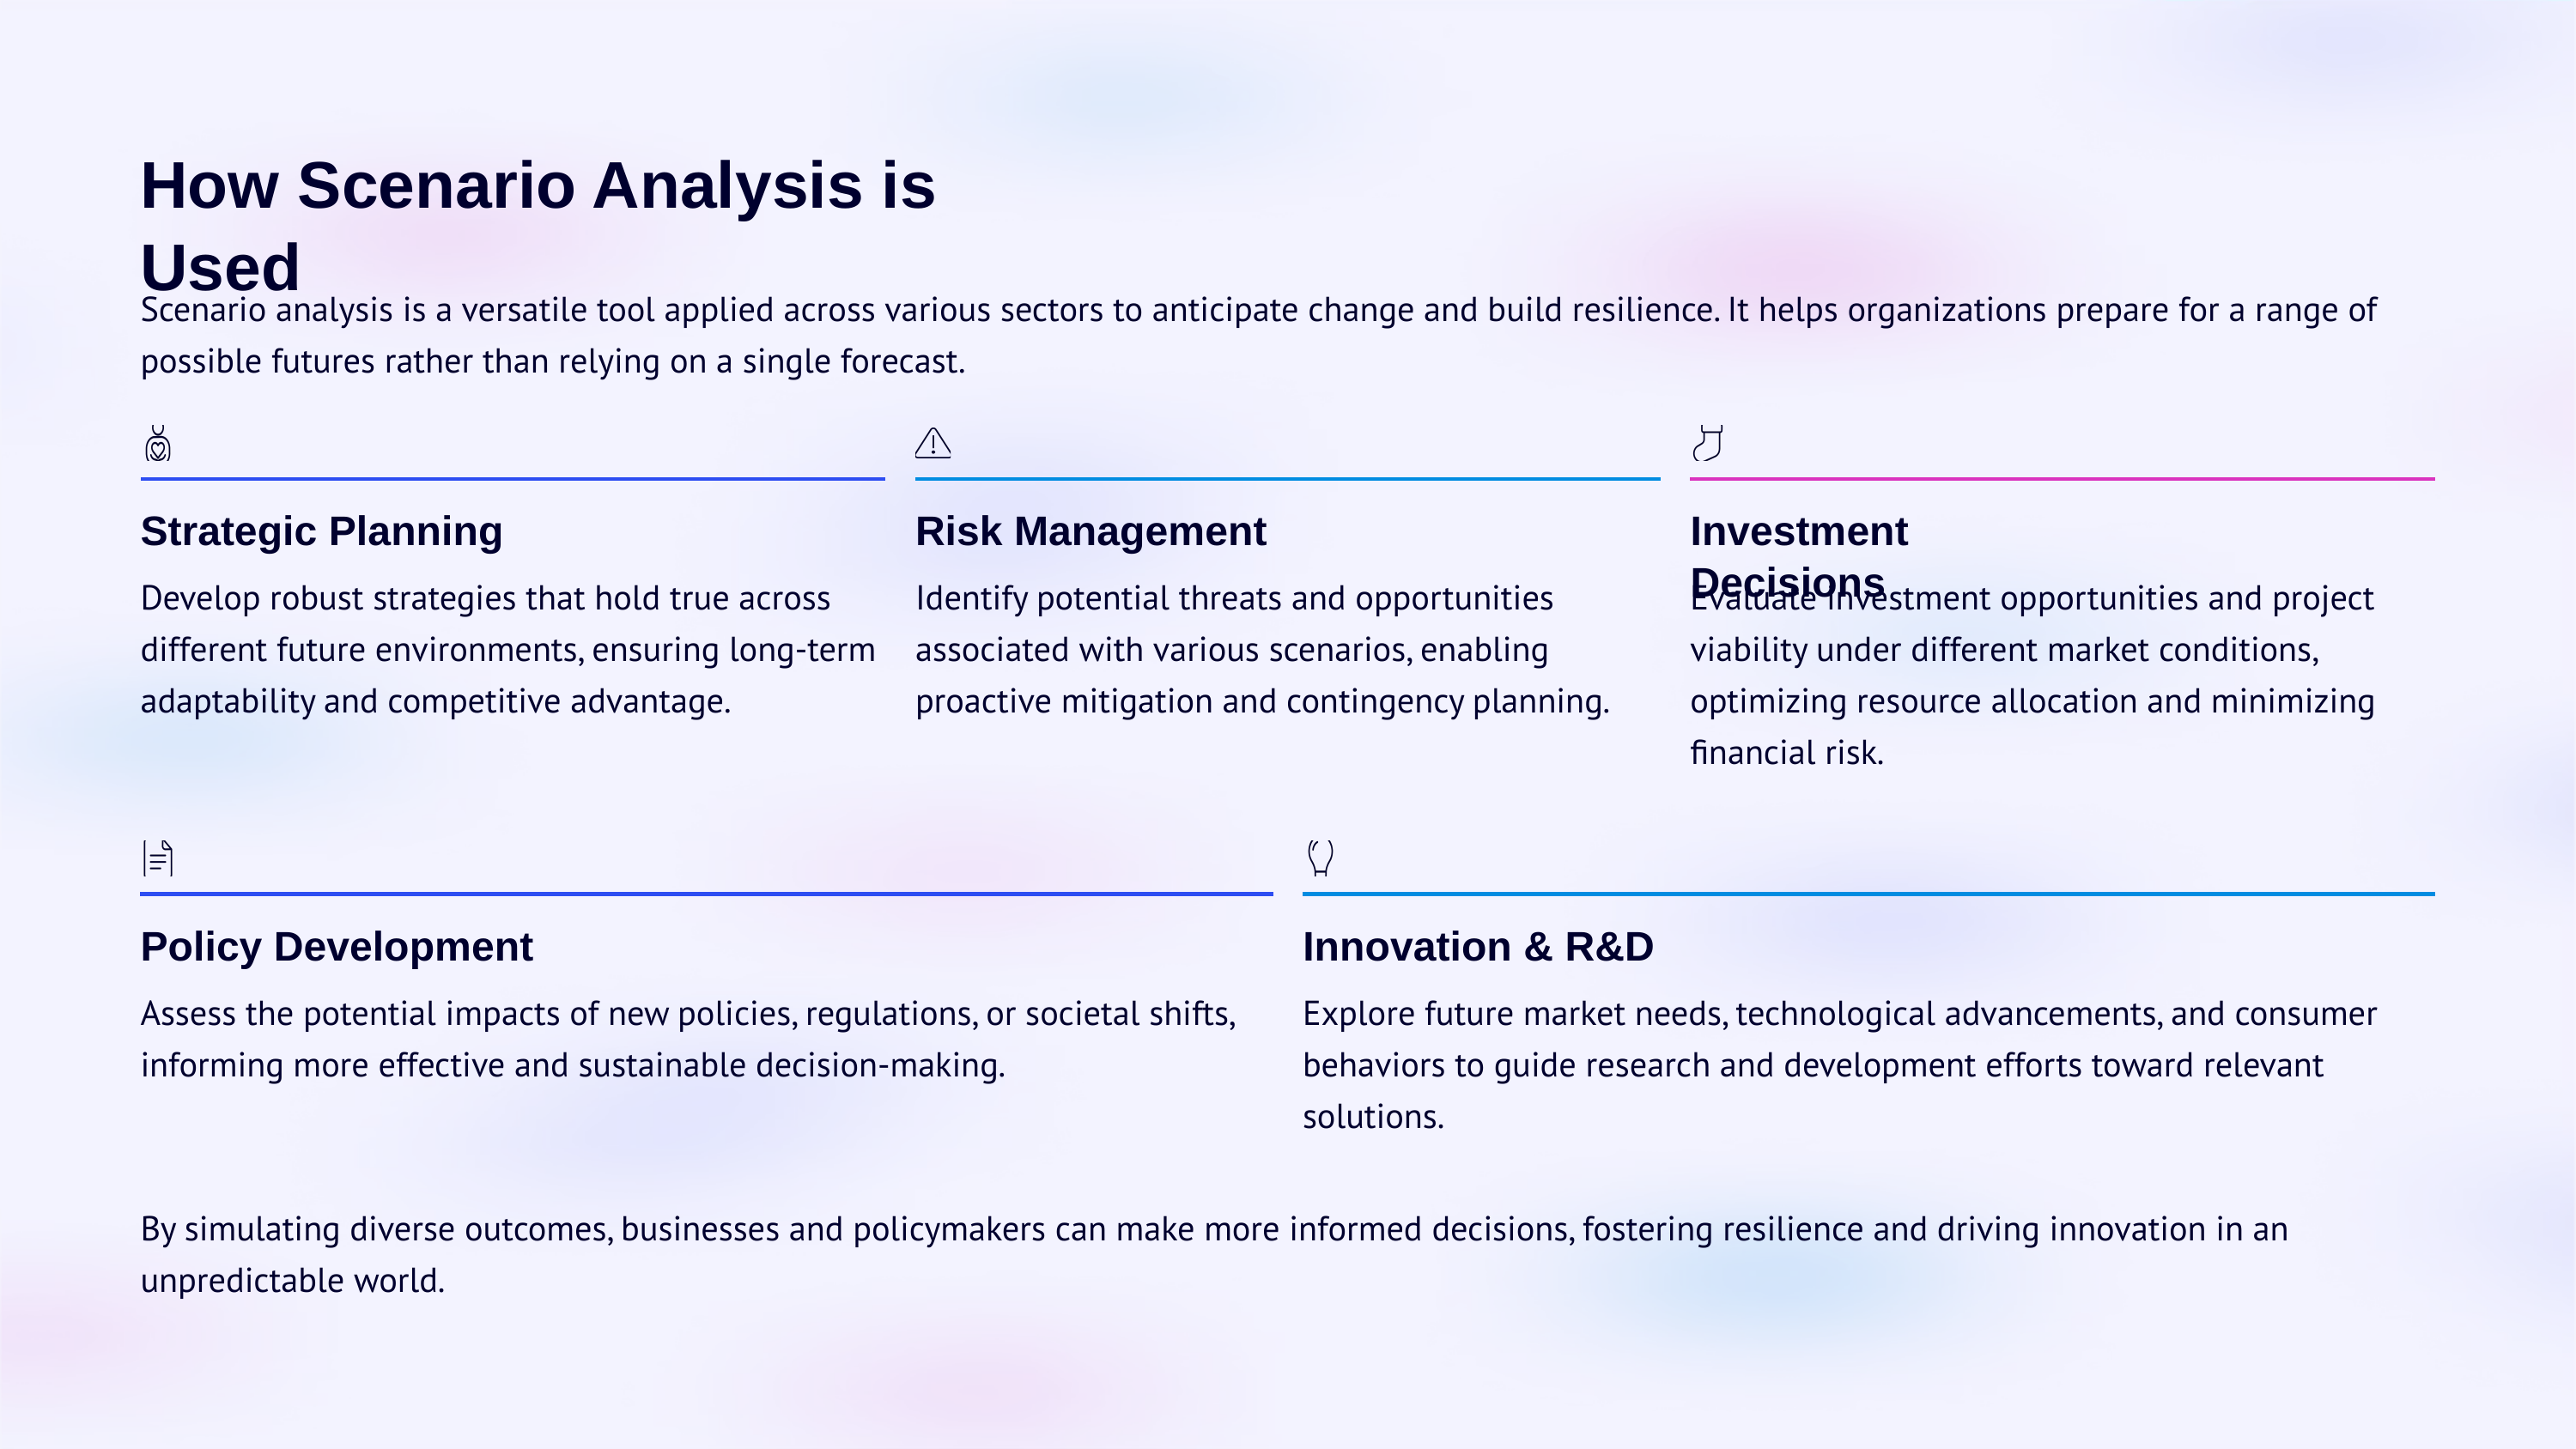

How Scenario Analysis is Used
Scenario analysis is a versatile tool applied across various sectors to anticipate change and build resilience. It helps organizations prepare for a range of possible futures rather than relying on a single forecast.

Strategic Planning
Risk Management
Investment Decisions
Develop robust strategies that hold true across different future environments, ensuring long-term adaptability and competitive advantage.
Identify potential threats and opportunities associated with various scenarios, enabling proactive mitigation and contingency planning.
Evaluate investment opportunities and project viability under different market conditions, optimizing resource allocation and minimizing financial risk.

Policy Development
Innovation & R&D
Assess the potential impacts of new policies, regulations, or societal shifts, informing more effective and sustainable decision-making.
Explore future market needs, technological advancements, and consumer behaviors to guide research and development efforts toward relevant solutions.
By simulating diverse outcomes, businesses and policymakers can make more informed decisions, fostering resilience and driving innovation in an unpredictable world.